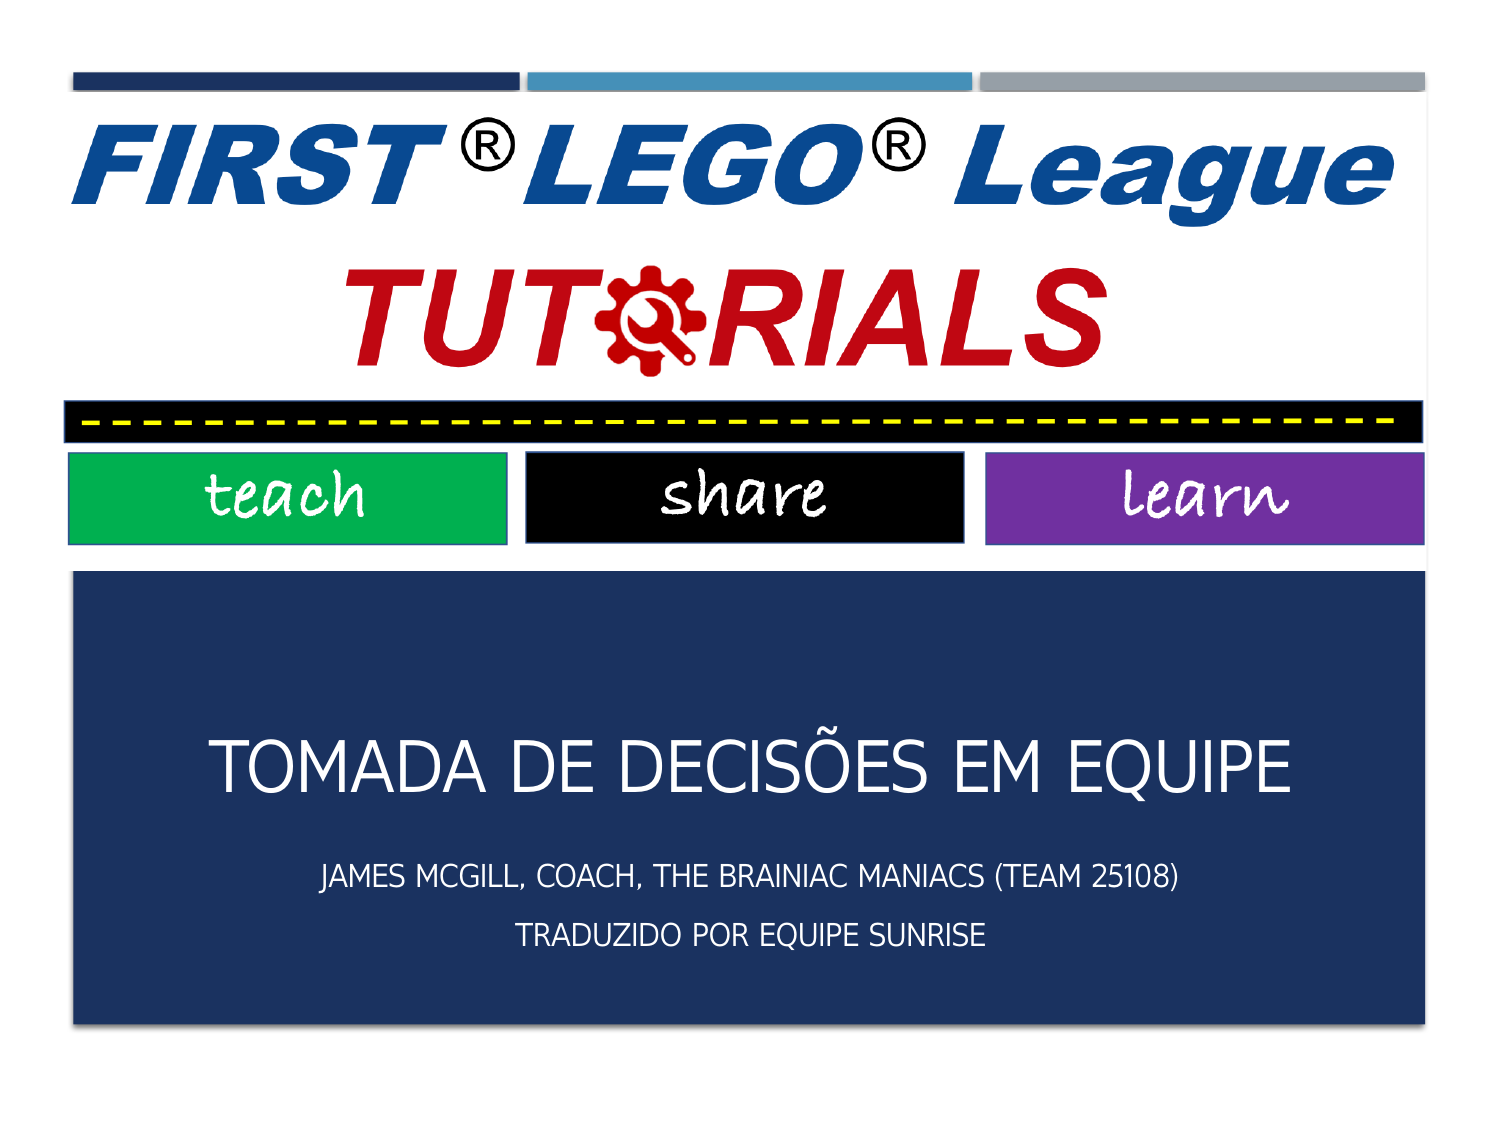

Tomada de decisões em equipe
James McGill, Coach, The Brainiac Maniacs (Team 25108)
Traduzido por equipe sunrise